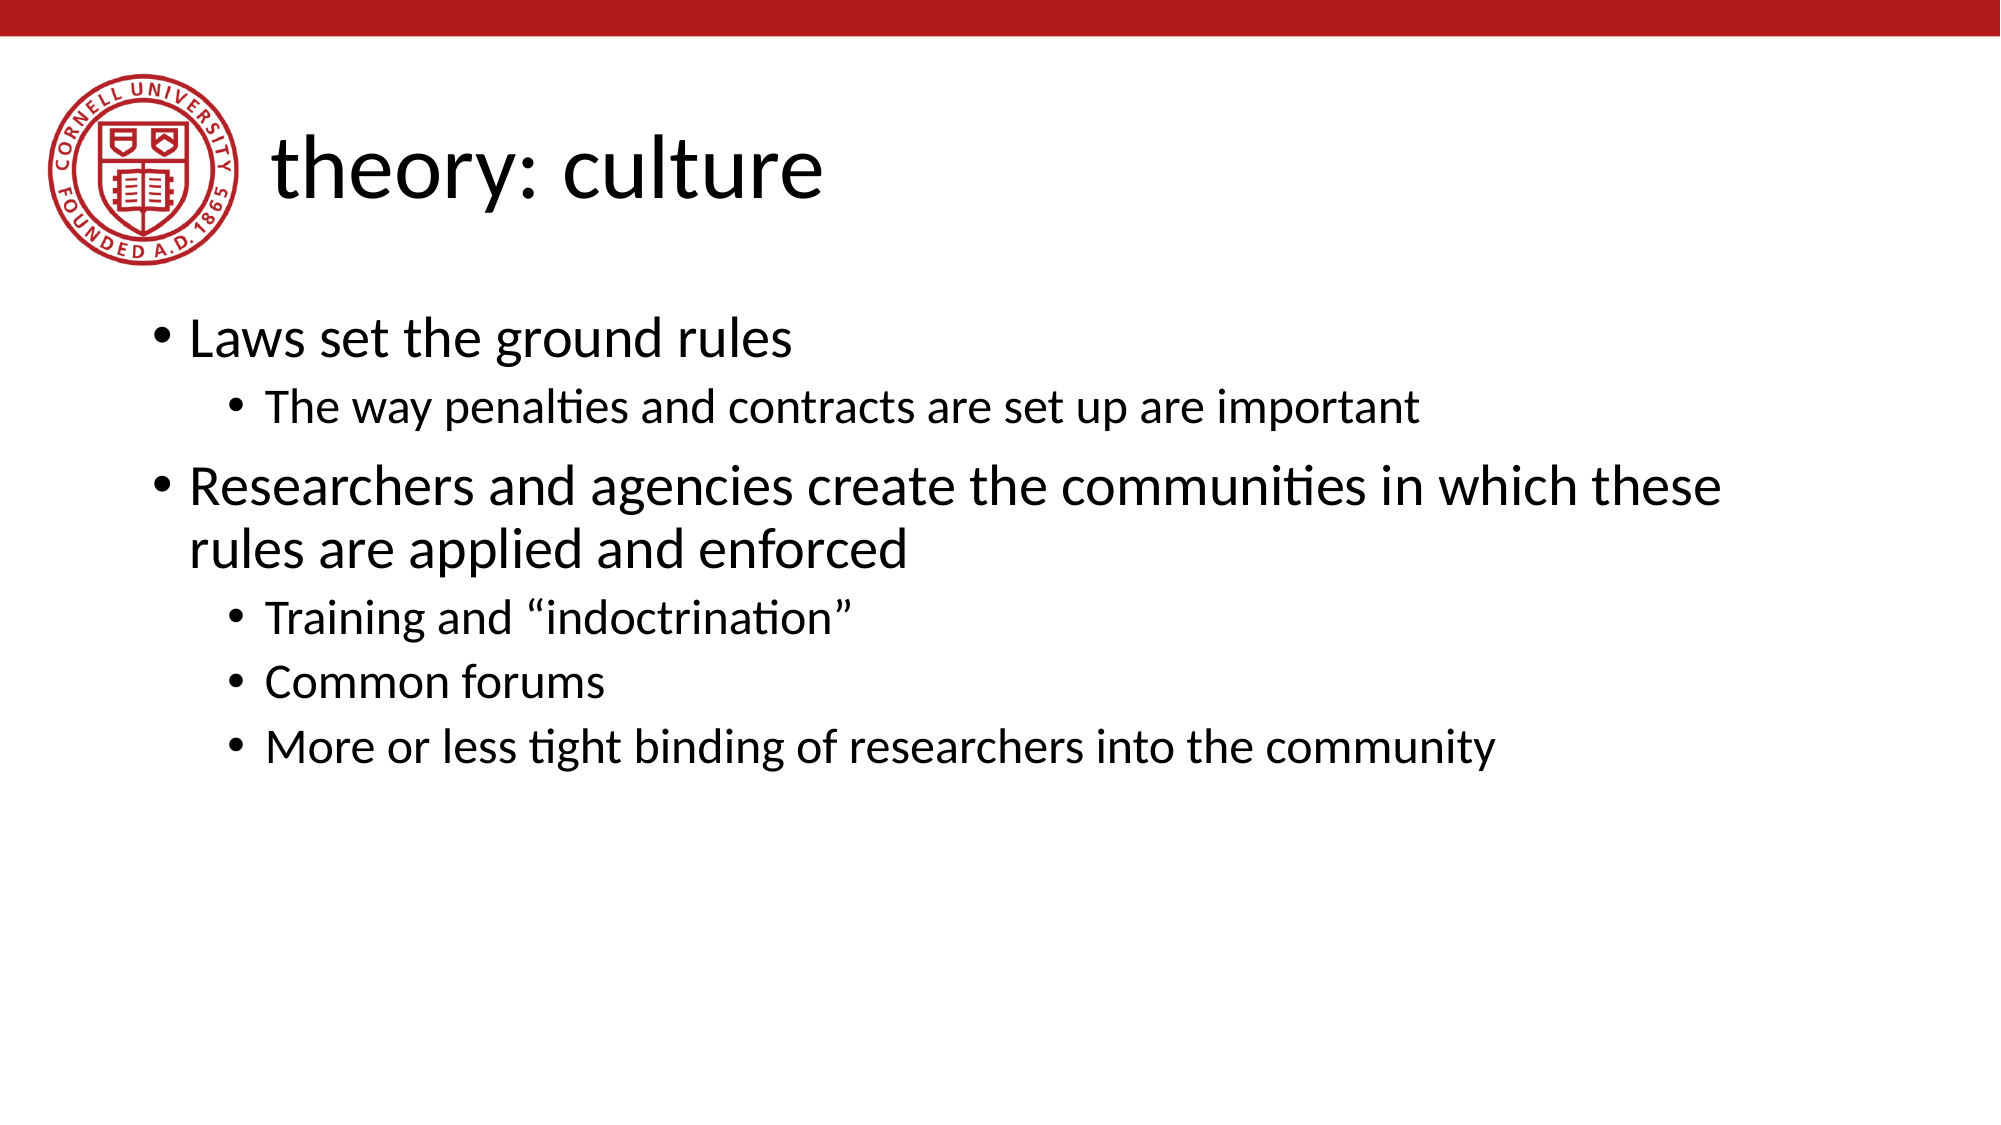

# theory: culture
Laws set the ground rules
The way penalties and contracts are set up are important
Researchers and agencies create the communities in which these rules are applied and enforced
Training and “indoctrination”
Common forums
More or less tight binding of researchers into the community